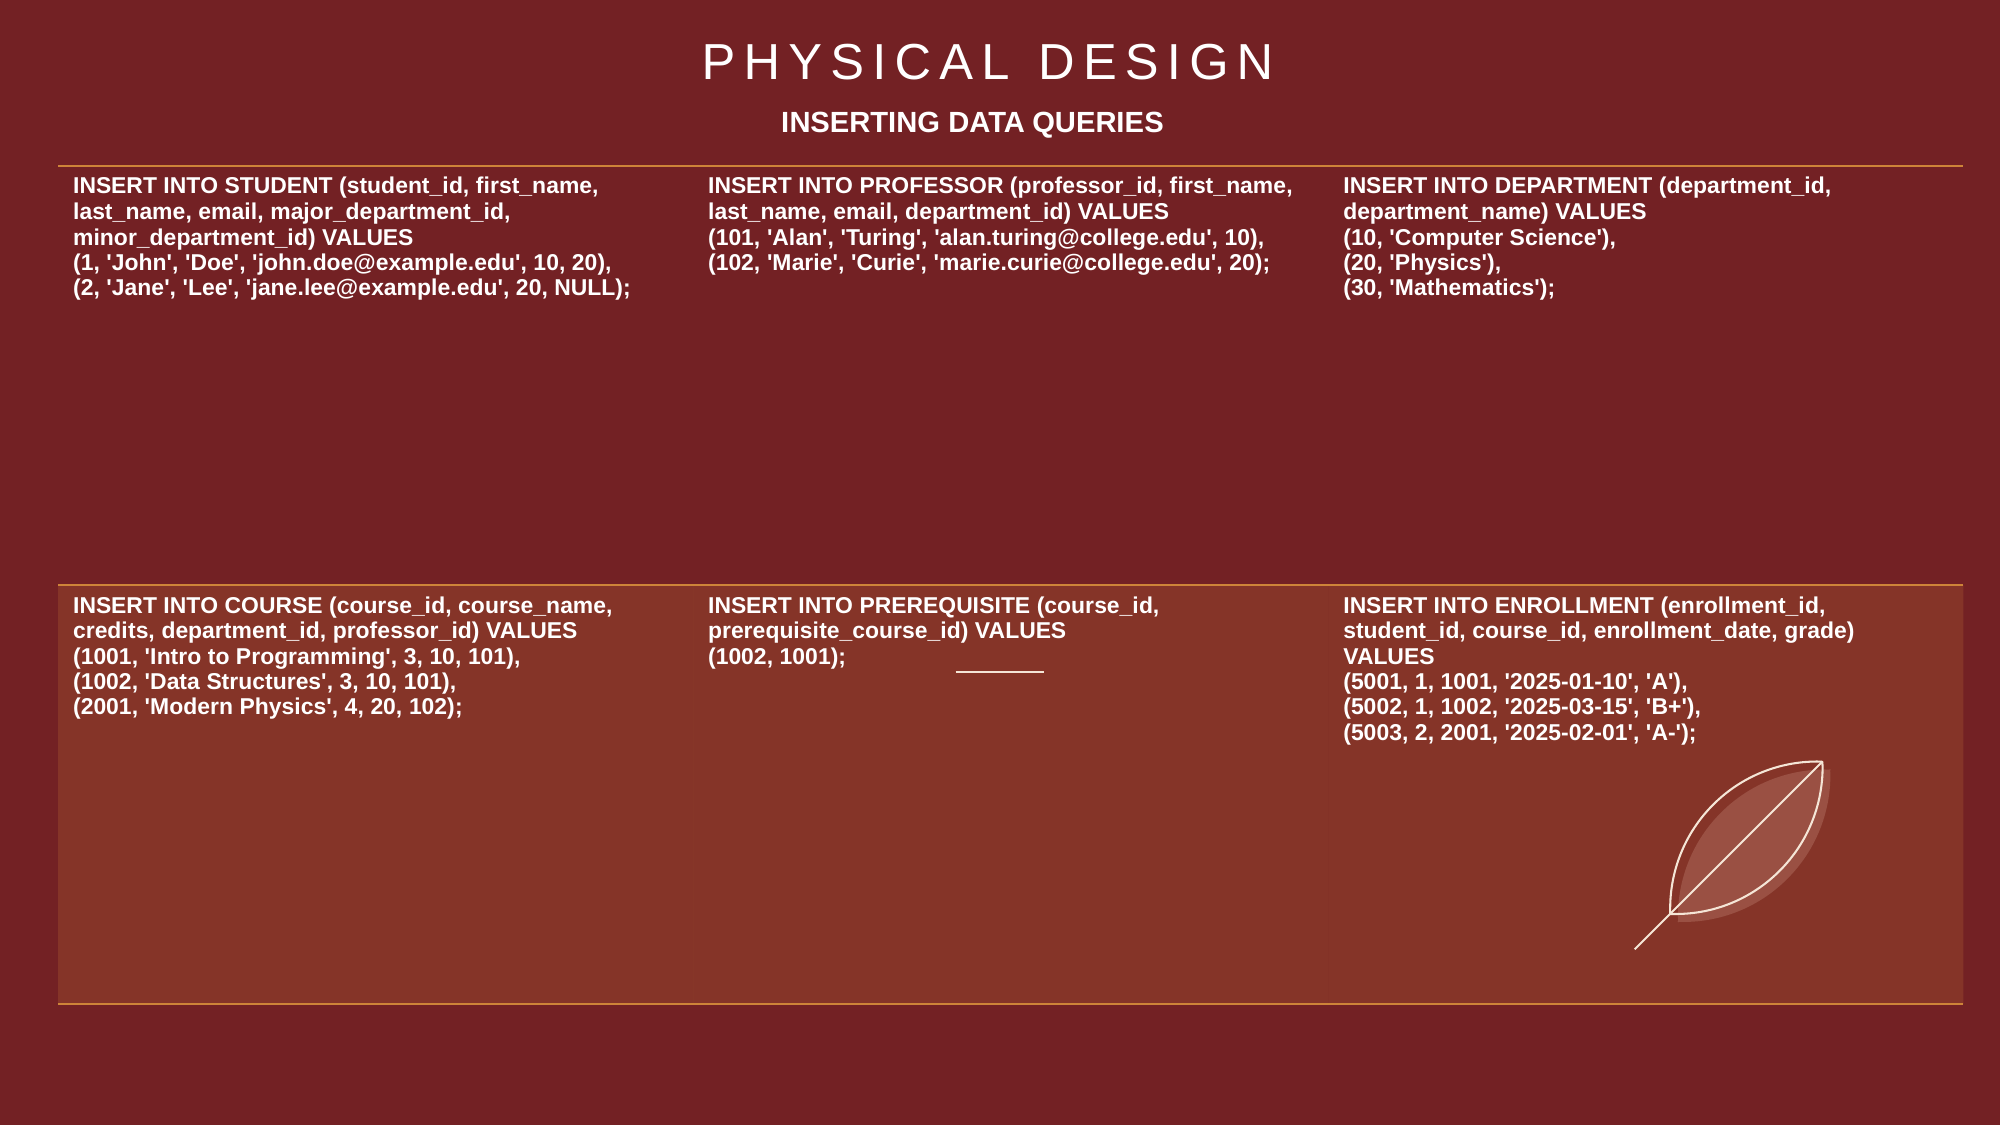

# PHYSICAL DESIGN
INSERTING DATA QUERIES
| INSERT INTO STUDENT (student\_id, first\_name, last\_name, email, major\_department\_id, minor\_department\_id) VALUES (1, 'John', 'Doe', 'john.doe@example.edu', 10, 20), (2, 'Jane', 'Lee', 'jane.lee@example.edu', 20, NULL); | INSERT INTO PROFESSOR (professor\_id, first\_name, last\_name, email, department\_id) VALUES (101, 'Alan', 'Turing', 'alan.turing@college.edu', 10), (102, 'Marie', 'Curie', 'marie.curie@college.edu', 20); | INSERT INTO DEPARTMENT (department\_id, department\_name) VALUES (10, 'Computer Science'), (20, 'Physics'), (30, 'Mathematics'); |
| --- | --- | --- |
| INSERT INTO COURSE (course\_id, course\_name, credits, department\_id, professor\_id) VALUES (1001, 'Intro to Programming', 3, 10, 101), (1002, 'Data Structures', 3, 10, 101), (2001, 'Modern Physics', 4, 20, 102); | INSERT INTO PREREQUISITE (course\_id, prerequisite\_course\_id) VALUES (1002, 1001); | INSERT INTO ENROLLMENT (enrollment\_id, student\_id, course\_id, enrollment\_date, grade) VALUES (5001, 1, 1001, '2025-01-10', 'A'), (5002, 1, 1002, '2025-03-15', 'B+'), (5003, 2, 2001, '2025-02-01', 'A-'); |